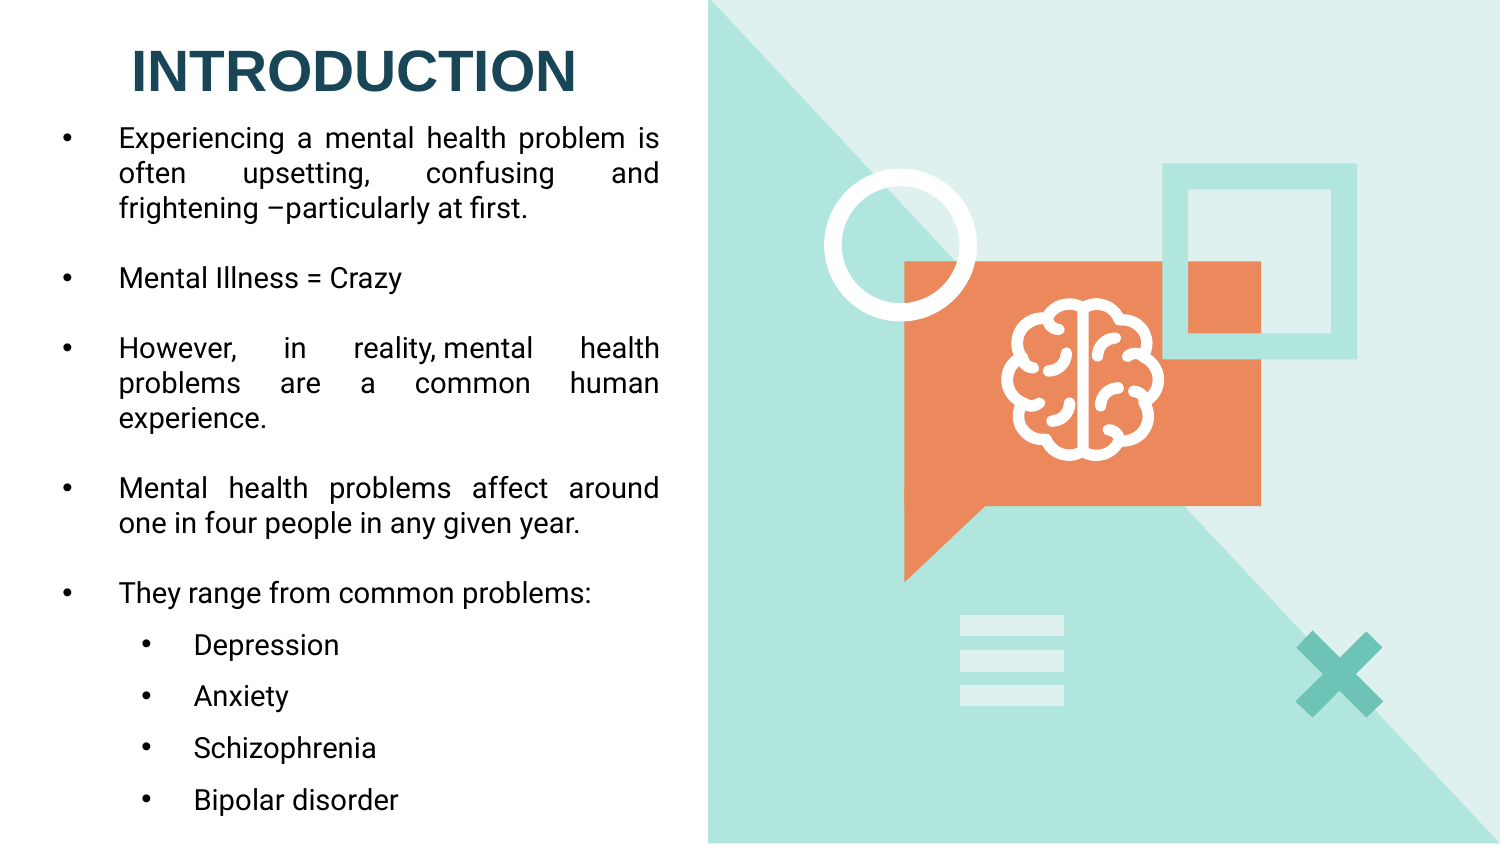

# INTRODUCTION
Experiencing a mental health problem is often upsetting, confusing and frightening –particularly at first.

Mental Illness = Crazy

However, in reality, mental health problems are a common human experience.

Mental health problems affect around one in four people in any given year.

They range from common problems:
Depression
Anxiety
Schizophrenia
Bipolar disorder